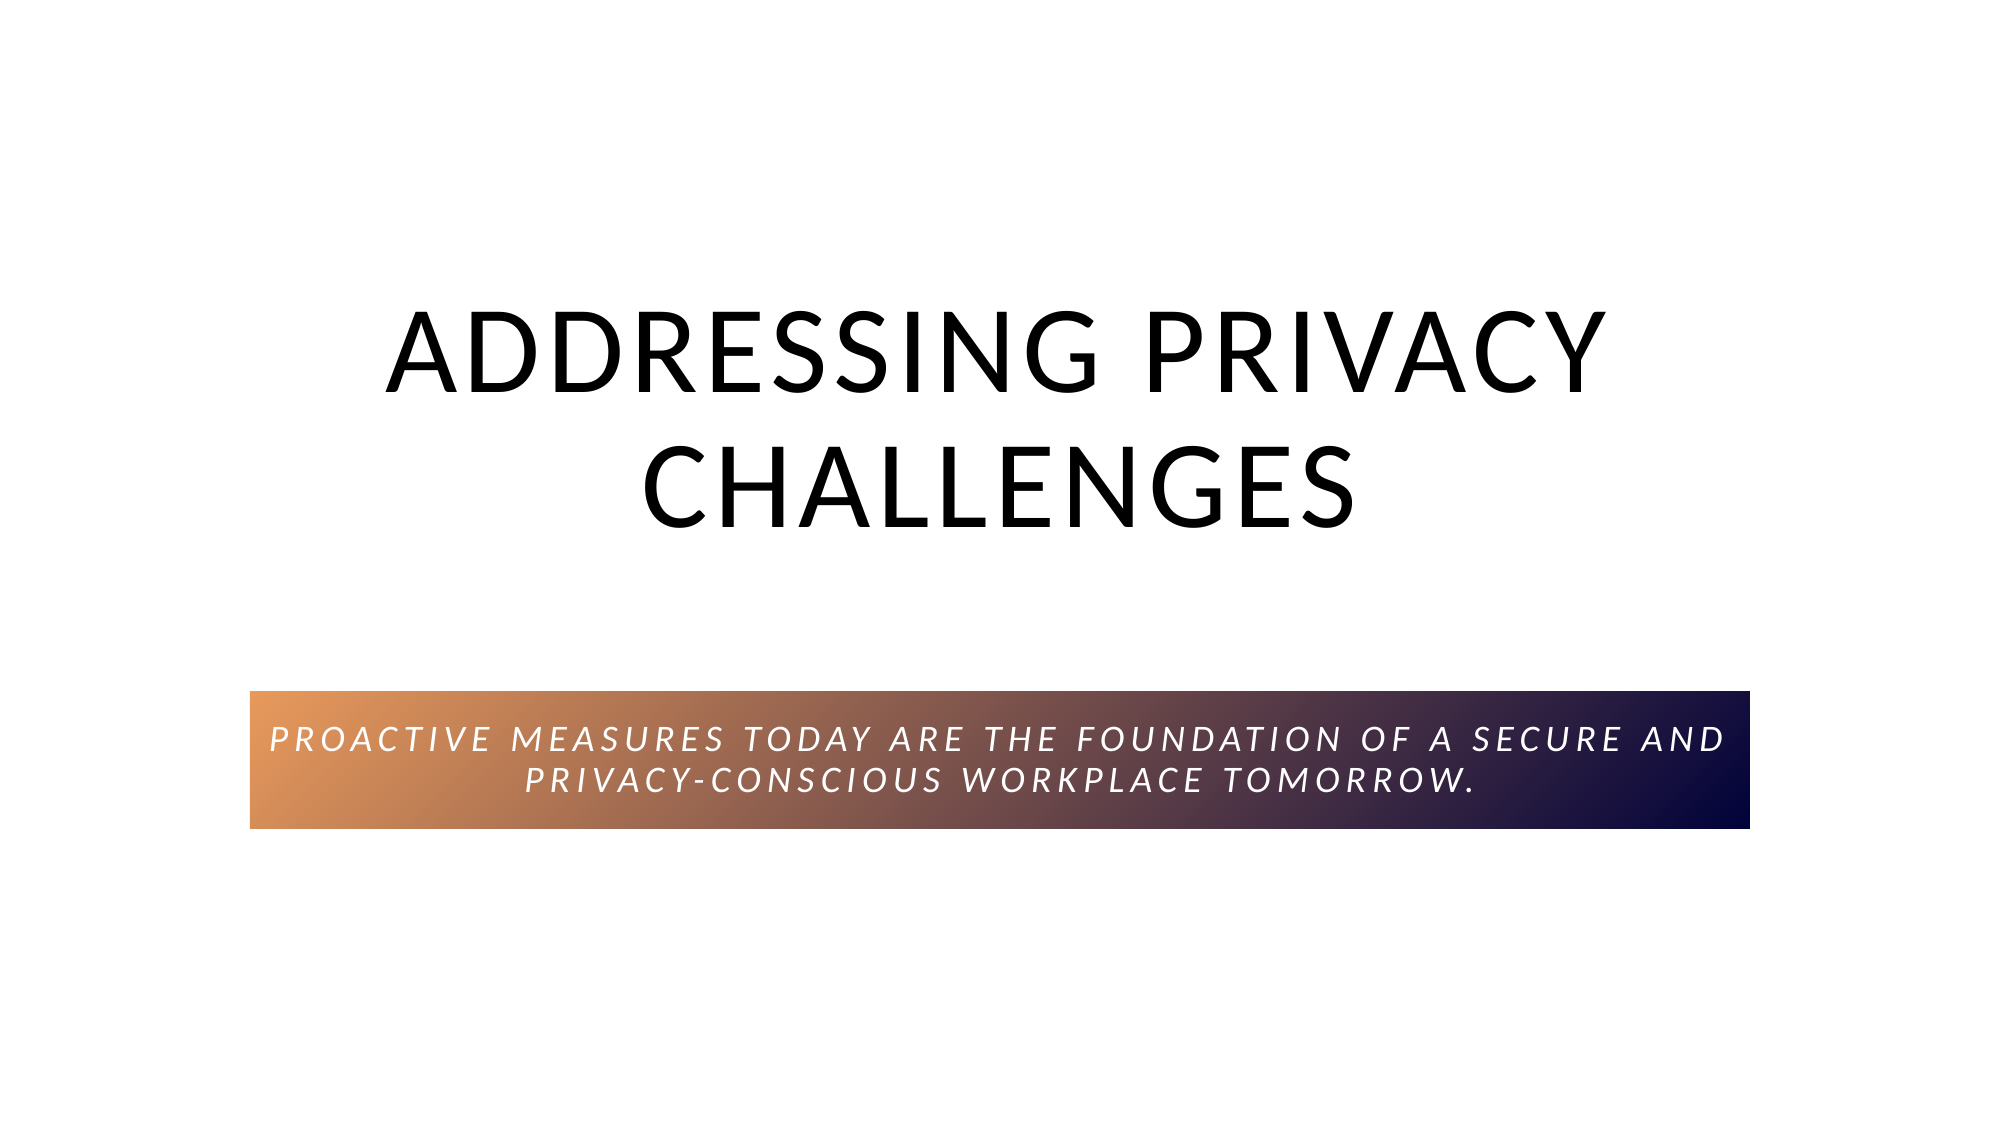

# Addressing Privacy Challenges
Proactive measures today are the foundation of a secure and privacy-conscious workplace tomorrow.